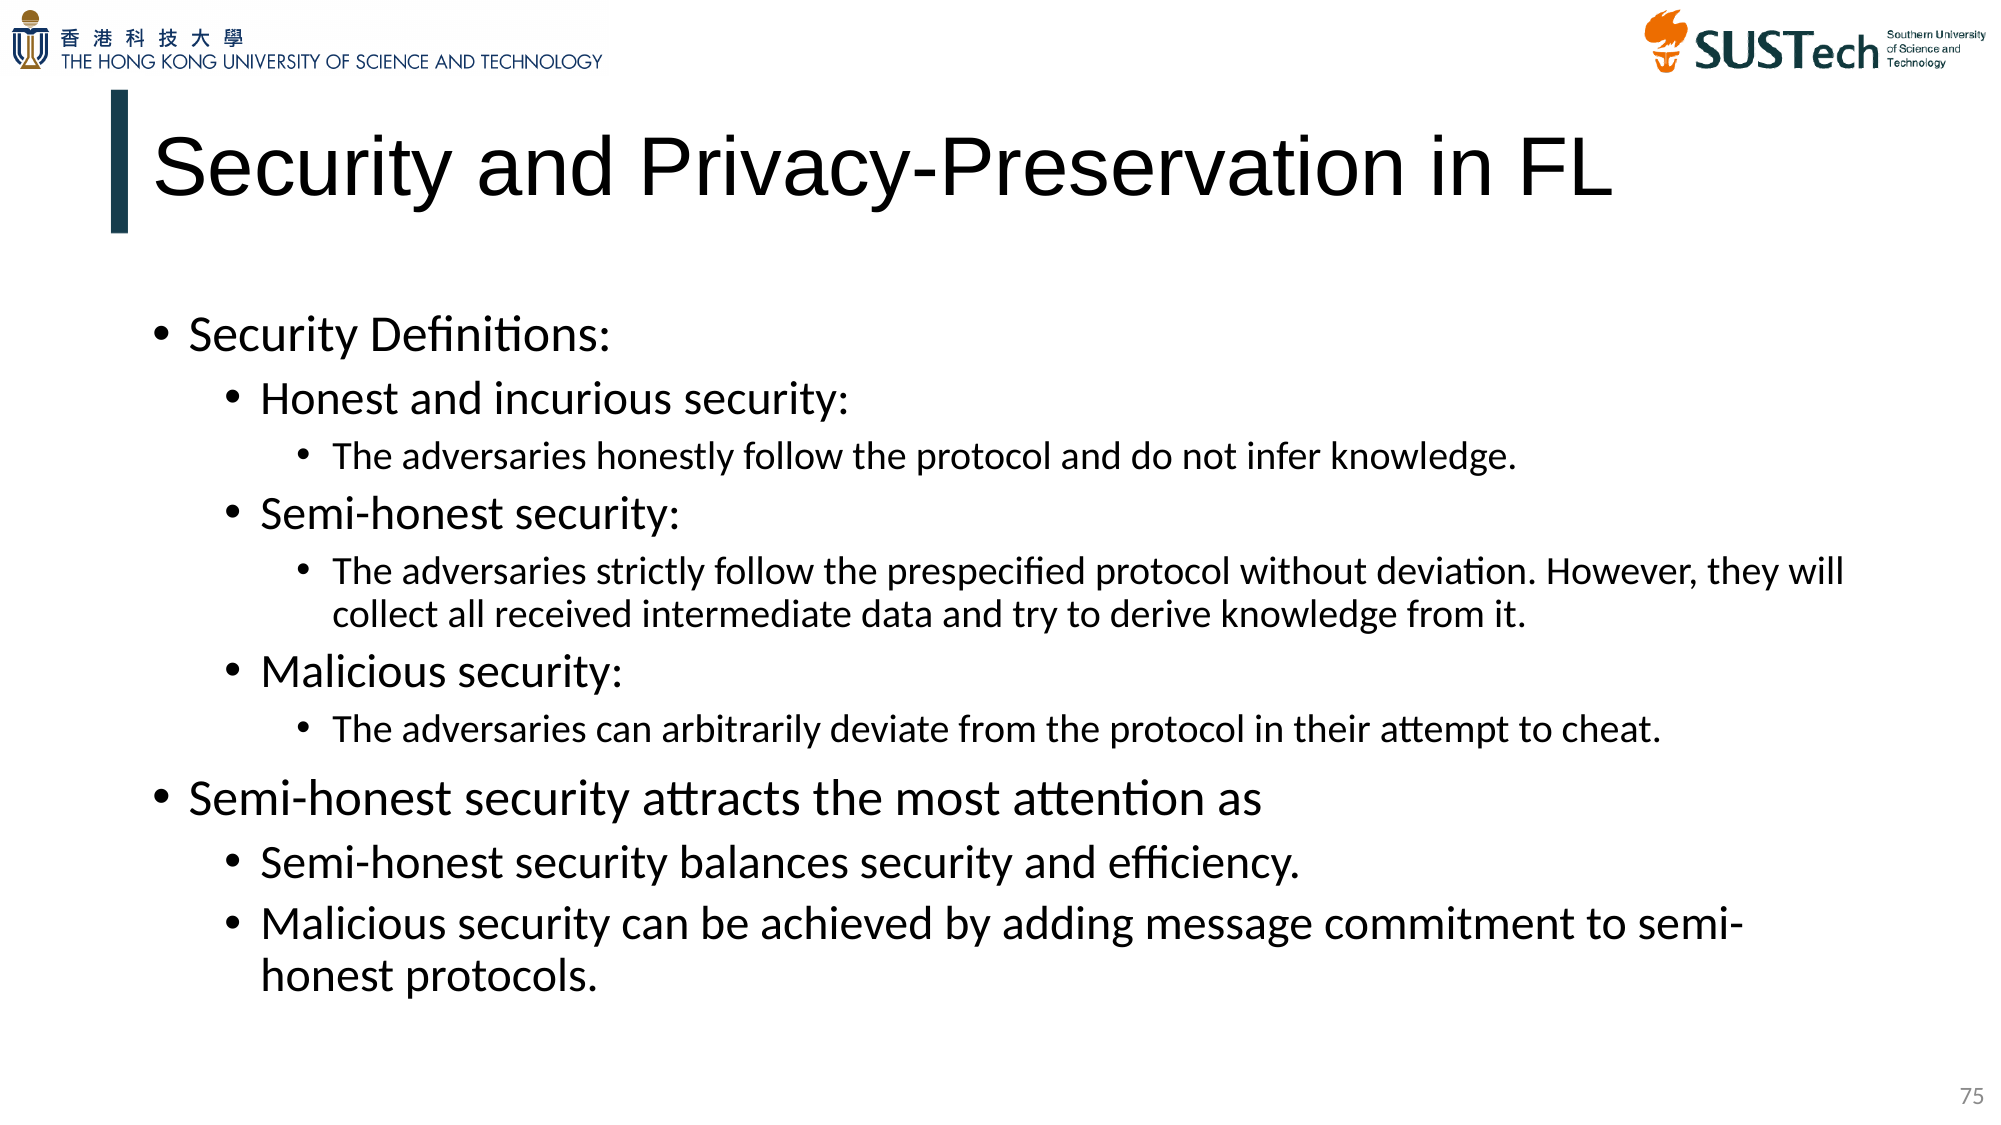

# Security and Privacy-Preservation in FL
Security Definitions:
Honest and incurious security:
The adversaries honestly follow the protocol and do not infer knowledge.
Semi-honest security:
The adversaries strictly follow the prespecified protocol without deviation. However, they will collect all received intermediate data and try to derive knowledge from it.
Malicious security:
The adversaries can arbitrarily deviate from the protocol in their attempt to cheat.
Semi-honest security attracts the most attention as
Semi-honest security balances security and efficiency.
Malicious security can be achieved by adding message commitment to semi-honest protocols.
75